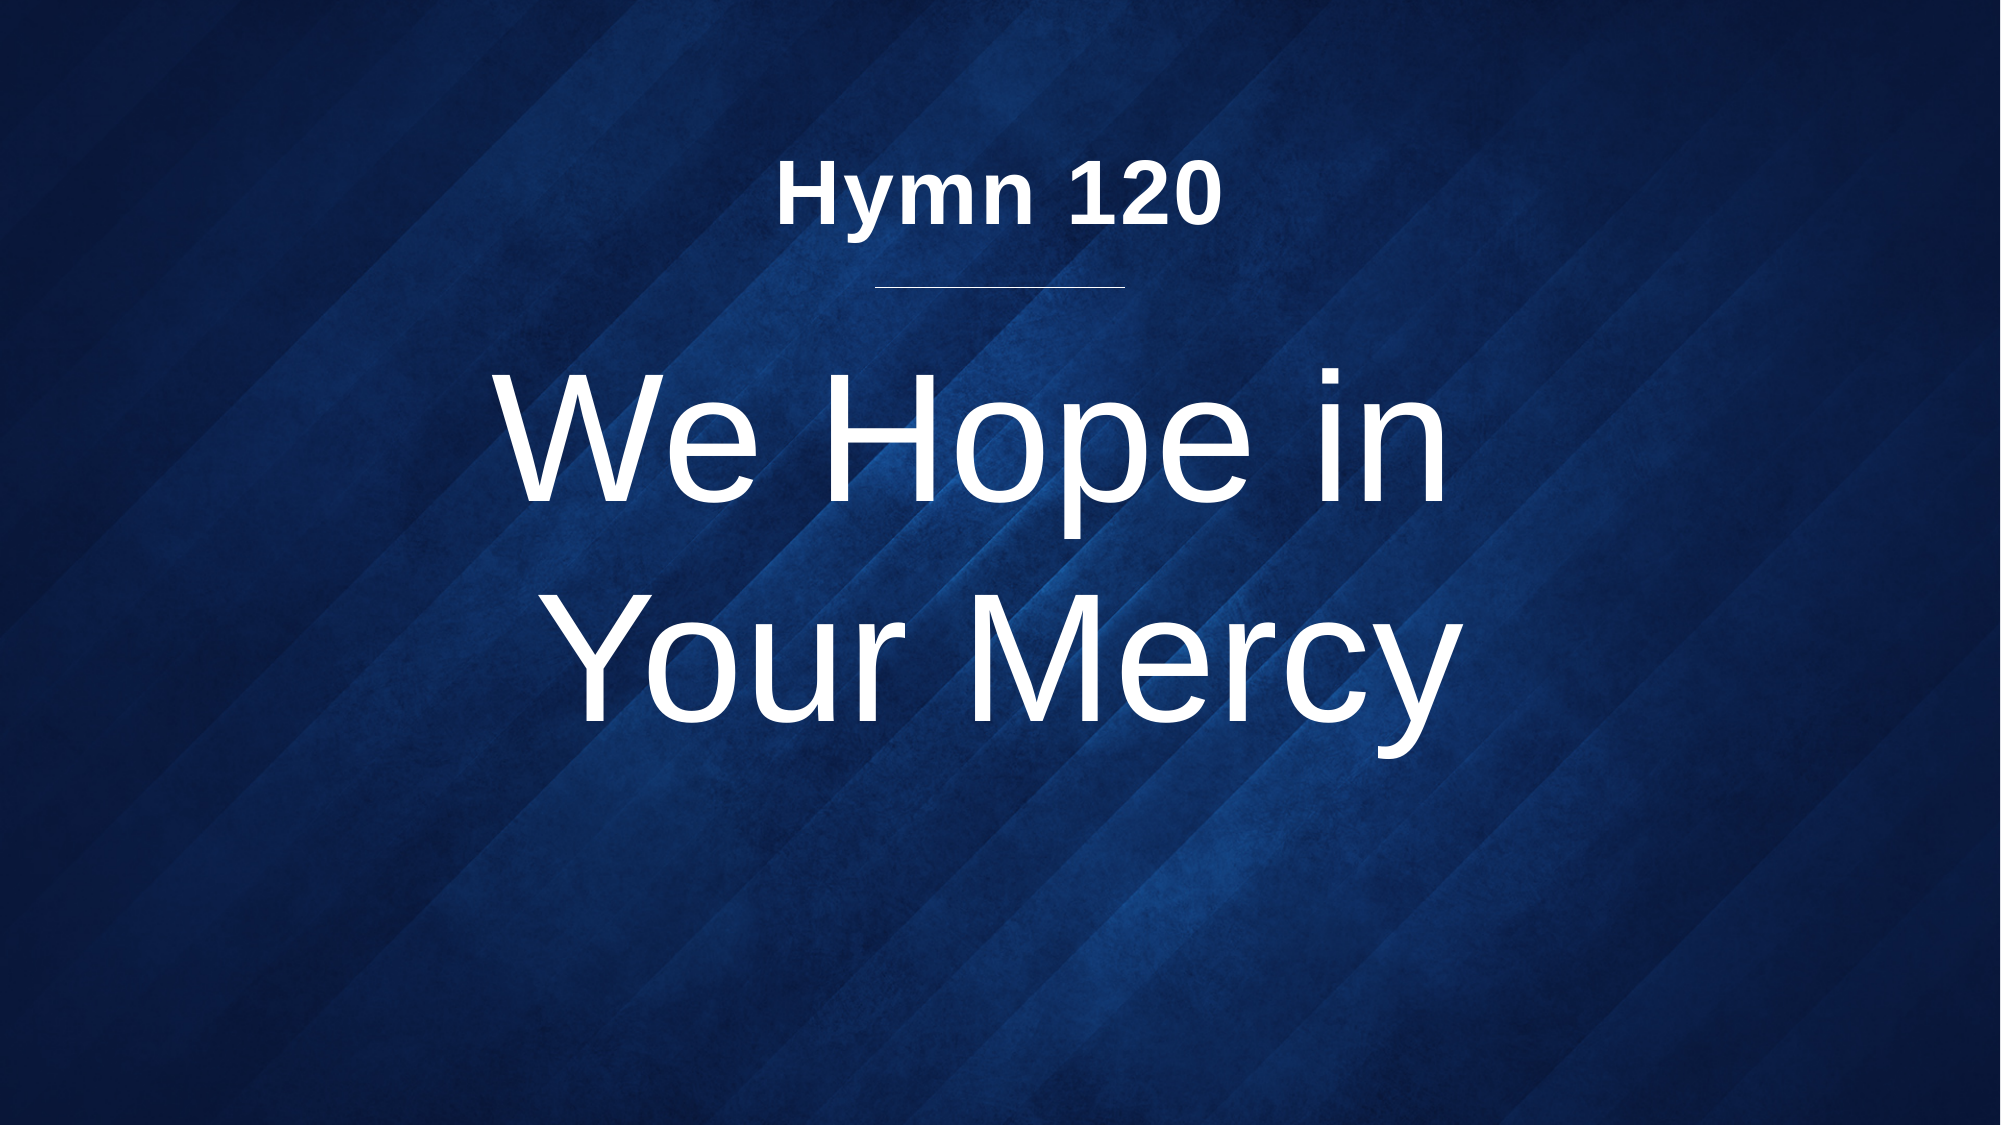

Hymn 120
# We Hope in Your Mercy